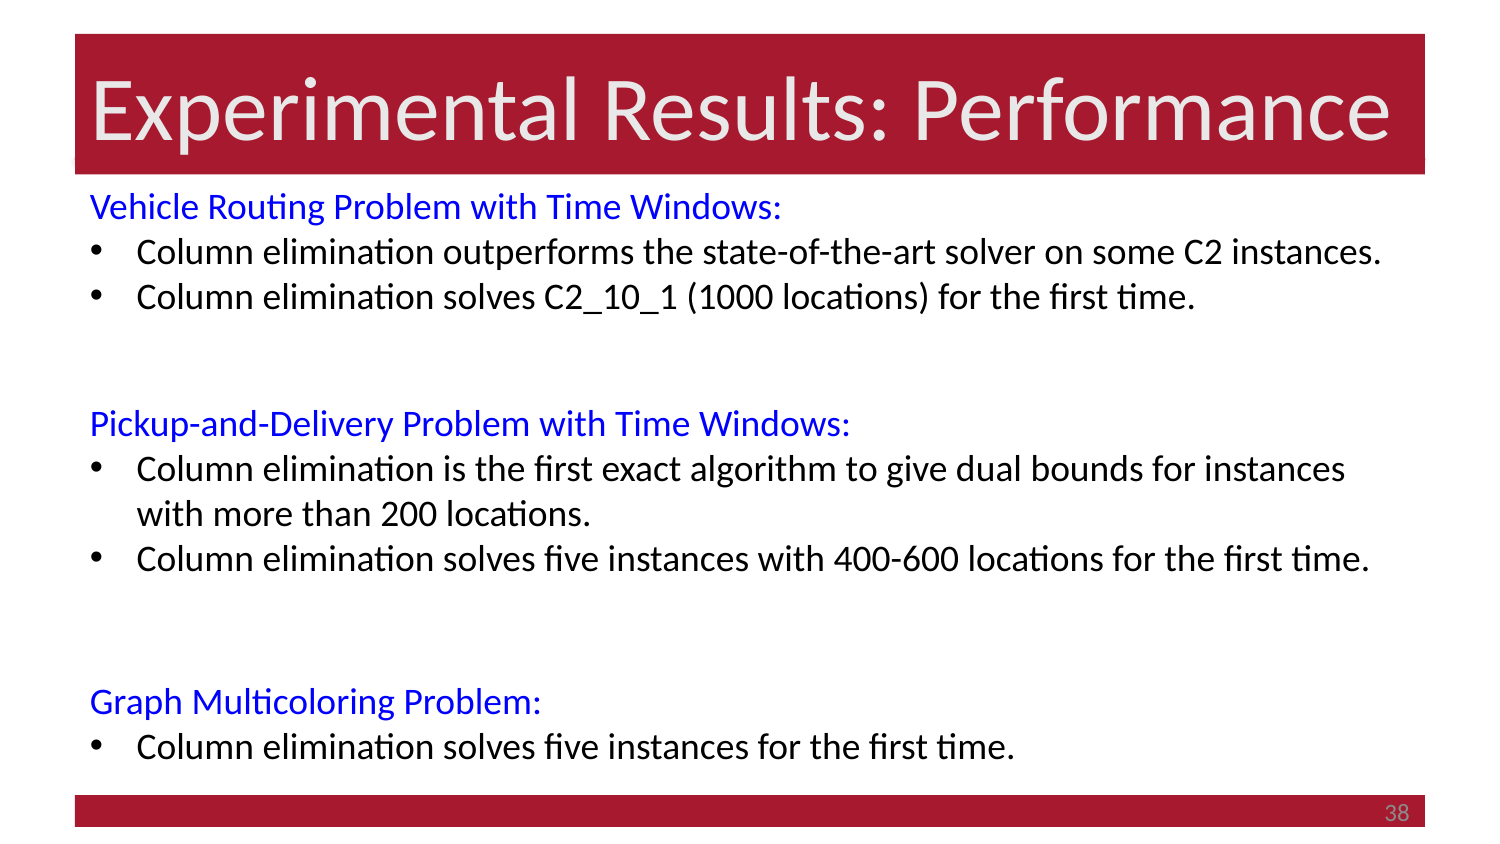

# Experimental Results: Performance
Vehicle Routing Problem with Time Windows:
Column elimination outperforms the state-of-the-art solver on some C2 instances.
Column elimination solves C2_10_1 (1000 locations) for the first time.
Pickup-and-Delivery Problem with Time Windows:
Column elimination is the first exact algorithm to give dual bounds for instances with more than 200 locations.
Column elimination solves five instances with 400-600 locations for the first time.
Graph Multicoloring Problem:
Column elimination solves five instances for the first time.